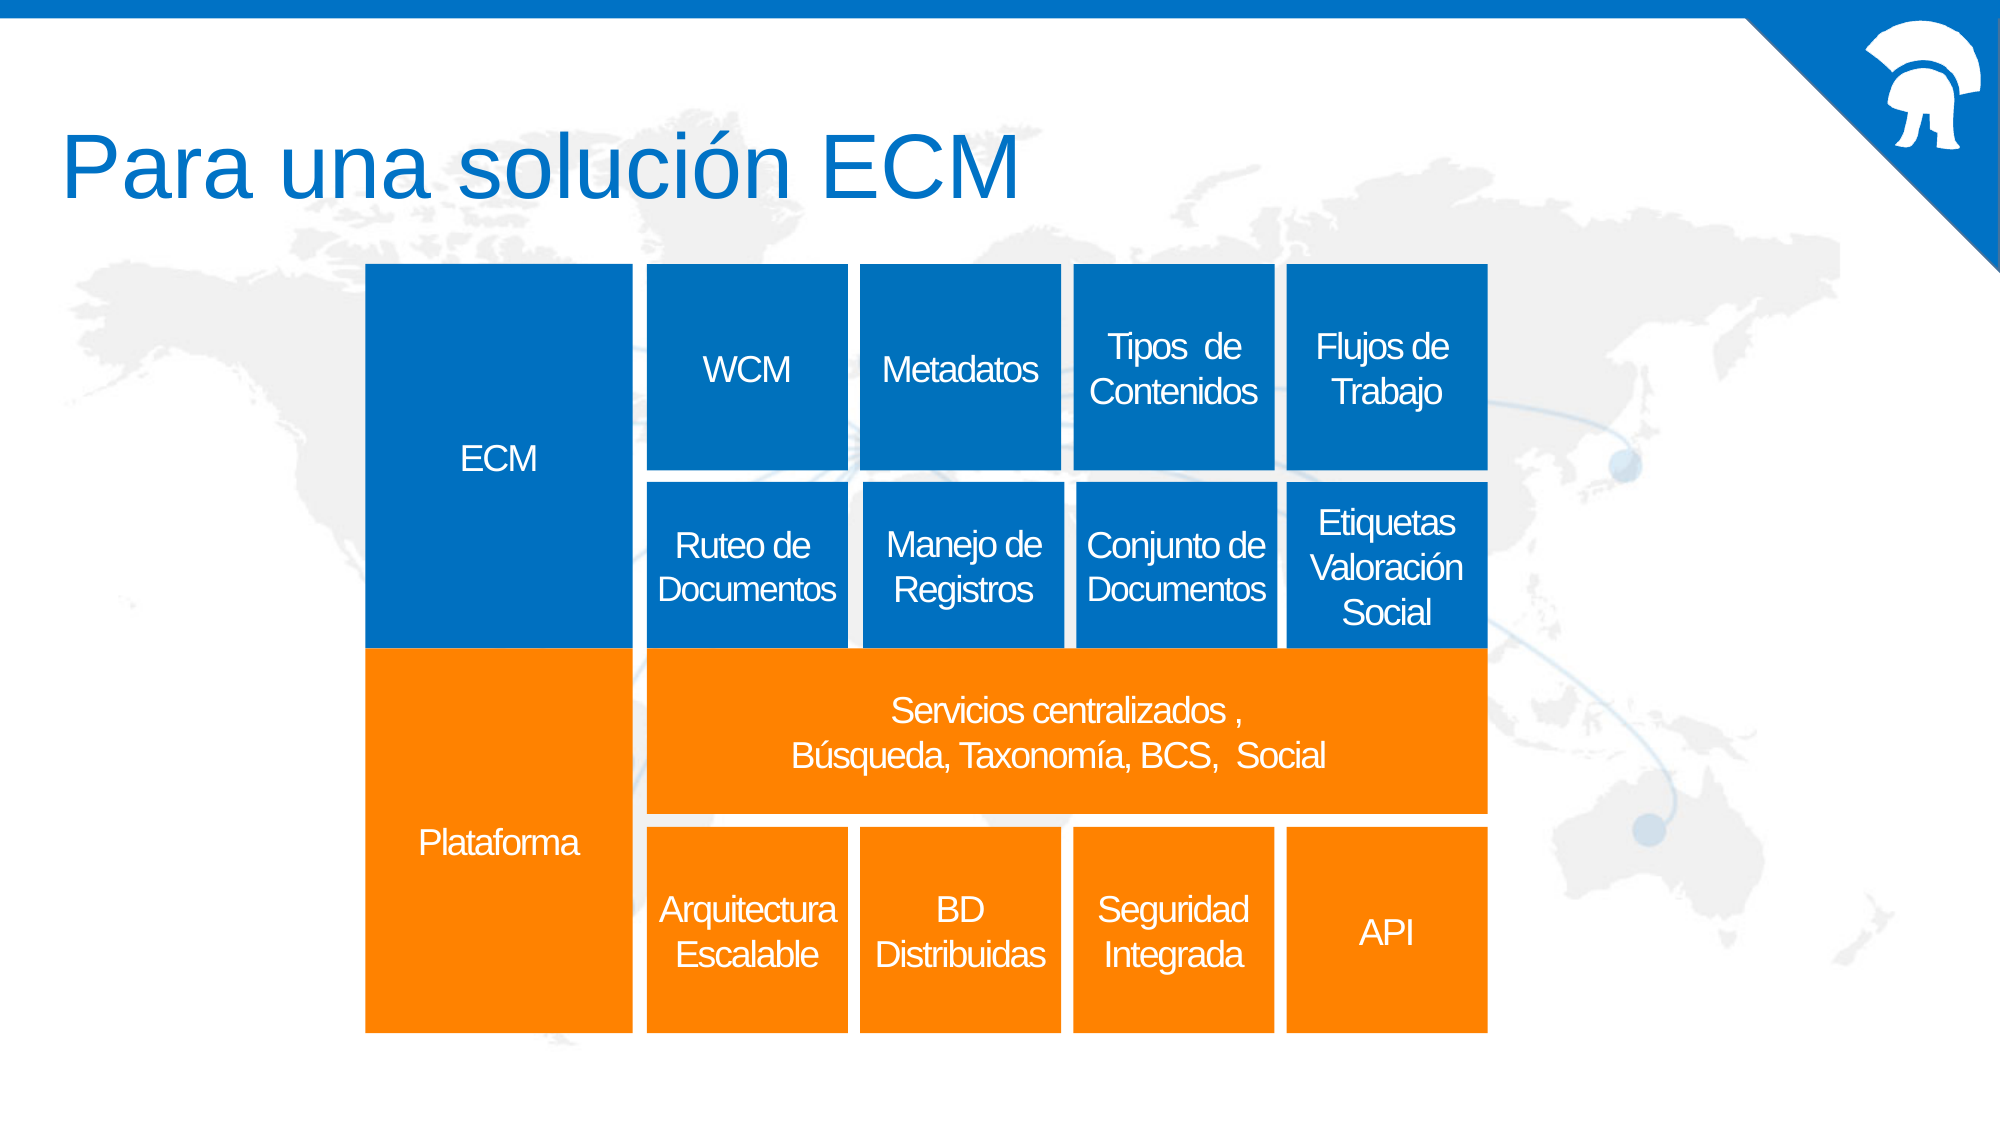

# Para una solución ECM
ECM
Metadatos
Tipos  de Contenidos
Flujos de
Trabajo
WCM
Ruteo de
Documentos
Conjunto de
Documentos
Manejo de Registros
Etiquetas
Valoración
Social
Plataforma
Servicios centralizados ,
Búsqueda, Taxonomía, BCS,  Social
Arquitectura Escalable
BD
Distribuidas
Seguridad
Integrada
API